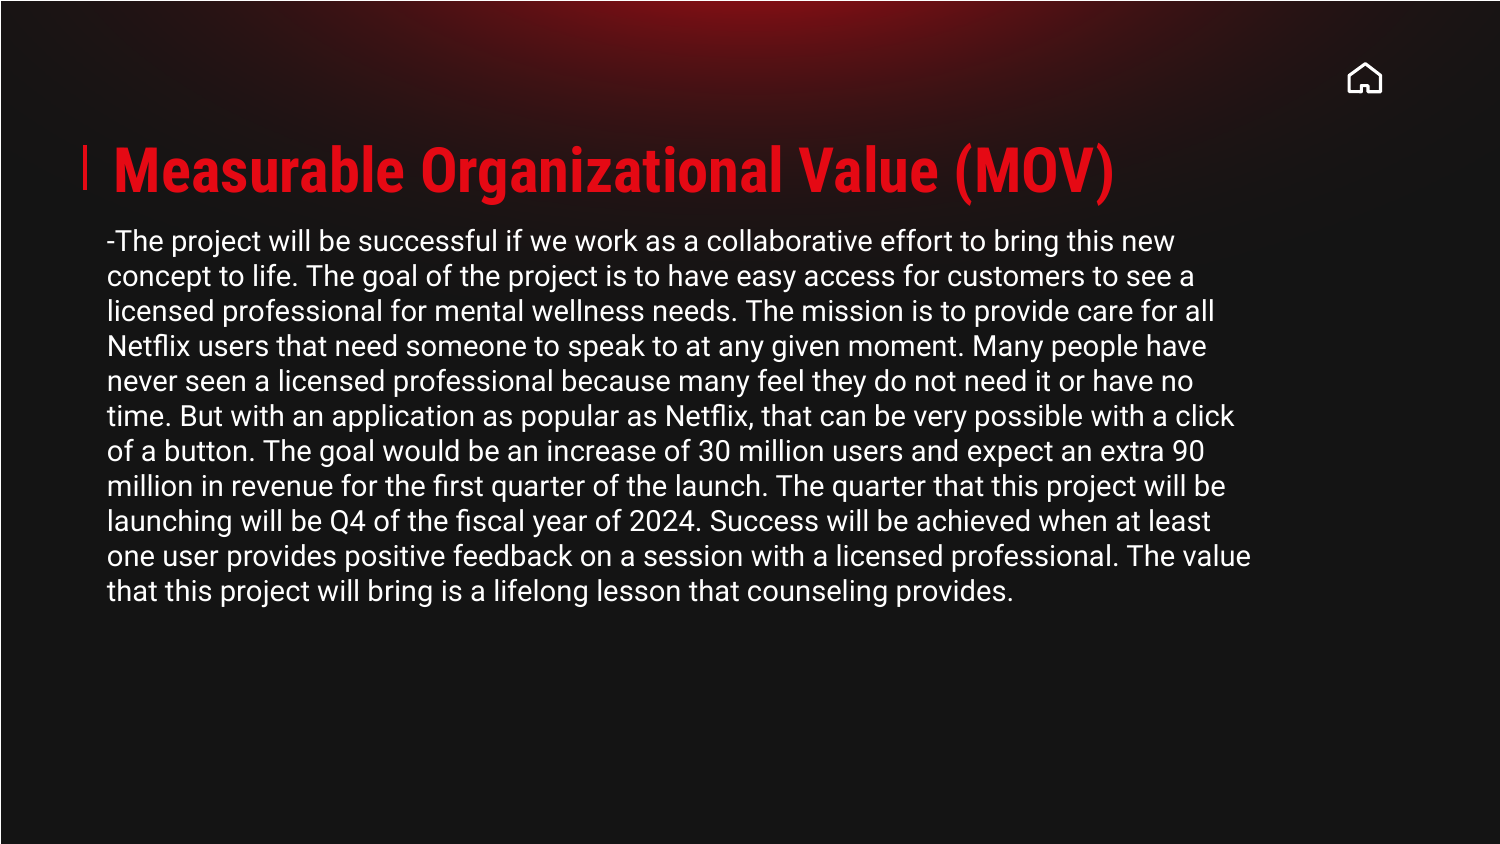

# Measurable Organizational Value (MOV)
-The project will be successful if we work as a collaborative effort to bring this new concept to life. The goal of the project is to have easy access for customers to see a licensed professional for mental wellness needs. The mission is to provide care for all Netflix users that need someone to speak to at any given moment. Many people have never seen a licensed professional because many feel they do not need it or have no time. But with an application as popular as Netflix, that can be very possible with a click of a button. The goal would be an increase of 30 million users and expect an extra 90 million in revenue for the first quarter of the launch. The quarter that this project will be launching will be Q4 of the fiscal year of 2024. Success will be achieved when at least one user provides positive feedback on a session with a licensed professional. The value that this project will bring is a lifelong lesson that counseling provides.